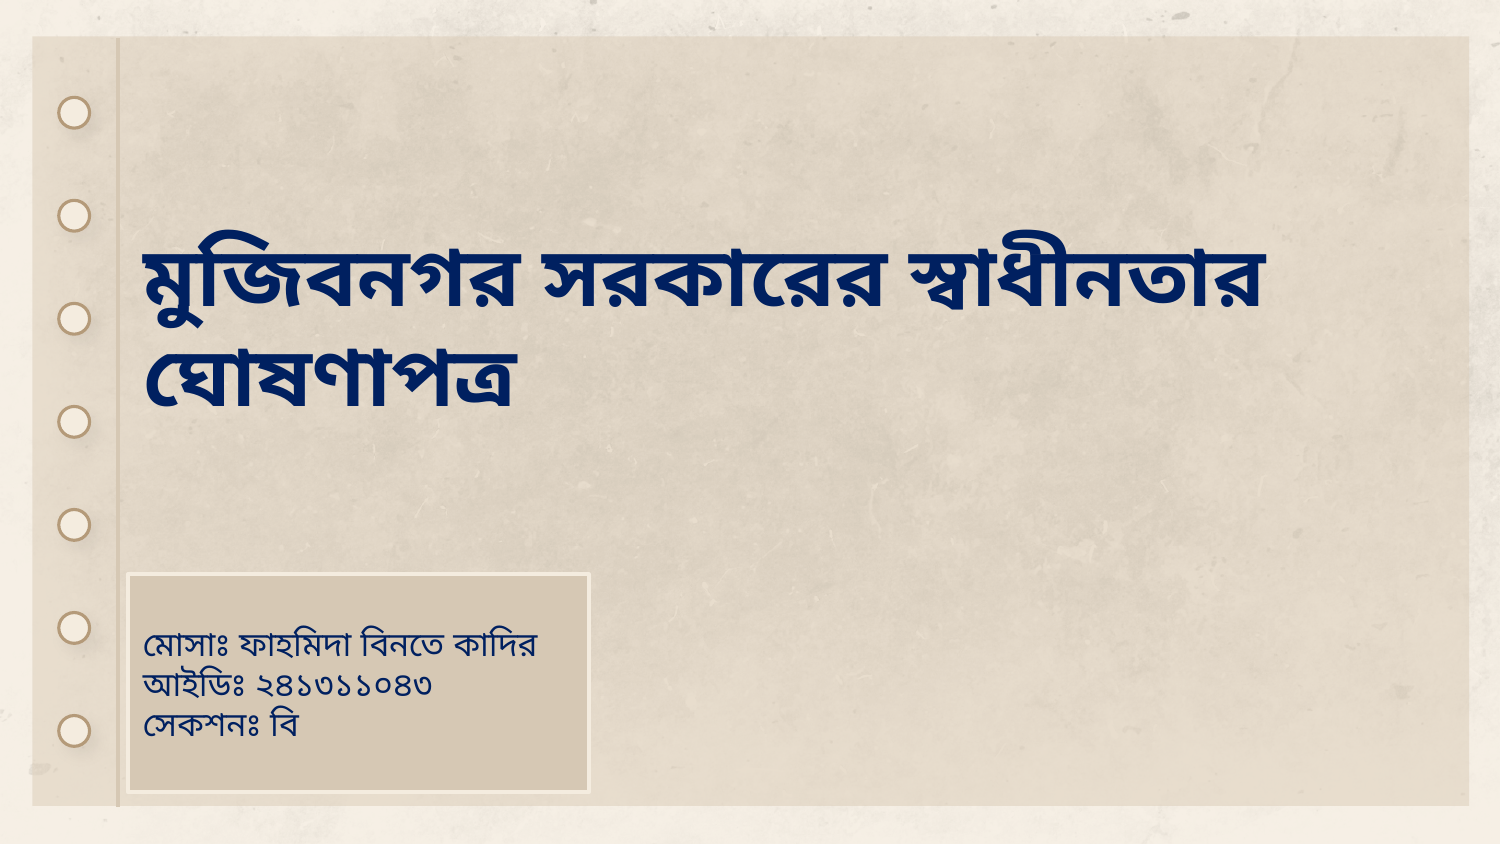

# মুজিবনগর সরকারের স্বাধীনতার ঘোষণাপত্র
মোসাঃ ফাহমিদা বিনতে কাদির
আইডিঃ ২৪১৩১১০৪৩
সেকশনঃ বি